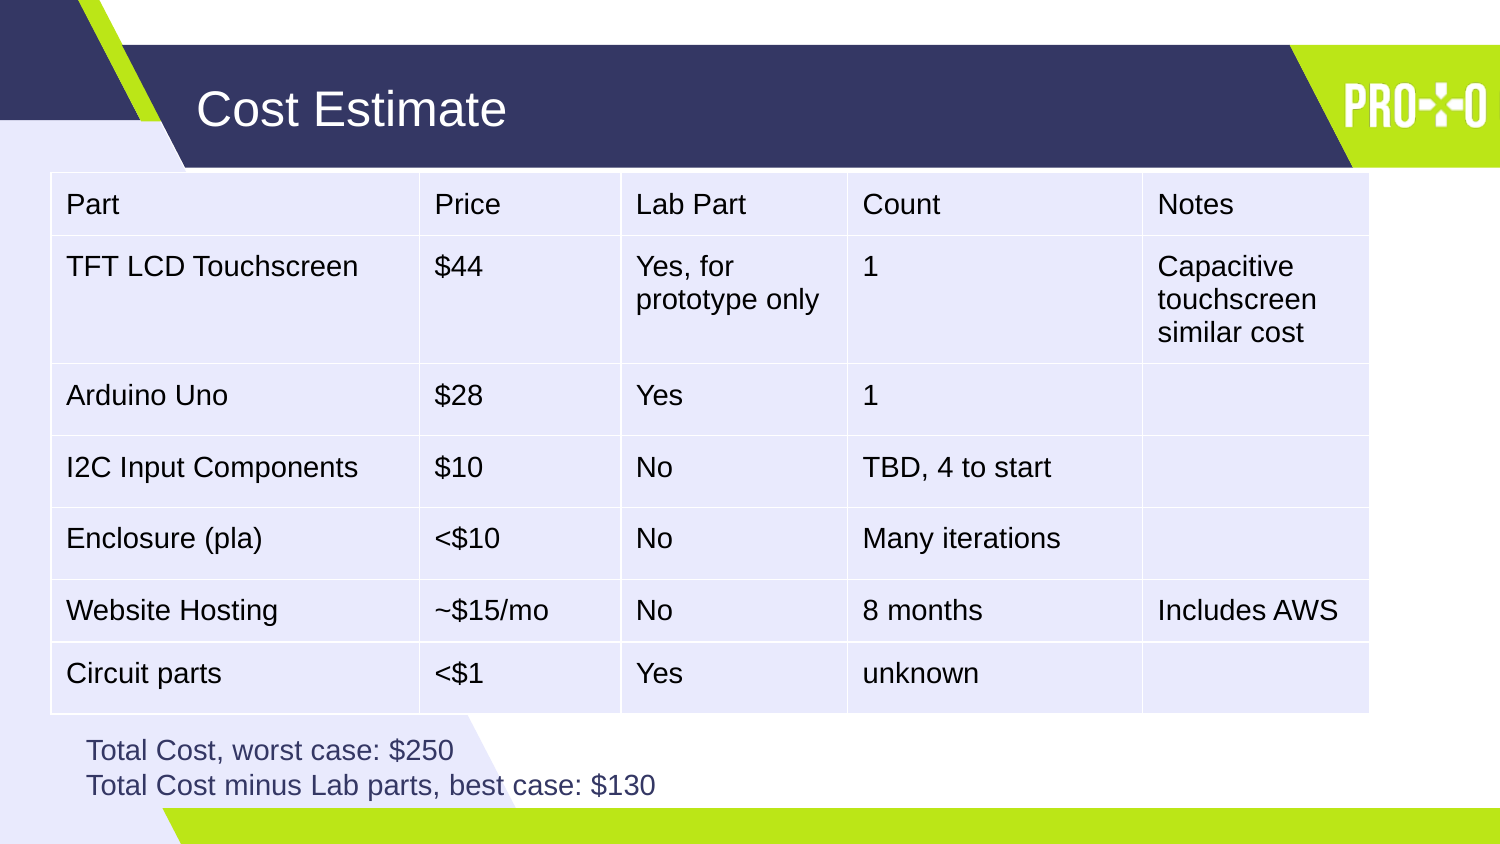

# Cost Estimate
| Part | Price | Lab Part | Count | Notes |
| --- | --- | --- | --- | --- |
| TFT LCD Touchscreen | $44 | Yes, for prototype only | 1 | Capacitive touchscreen similar cost |
| Arduino Uno | $28 | Yes | 1 |  |
| I2C Input Components | $10 | No | TBD, 4 to start |  |
| Enclosure (pla) | <$10 | No | Many iterations |  |
| Website Hosting | ~$15/mo | No | 8 months | Includes AWS |
| Circuit parts | <$1 | Yes | unknown |  |
Total Cost, worst case: $250
Total Cost minus Lab parts, best case: $130